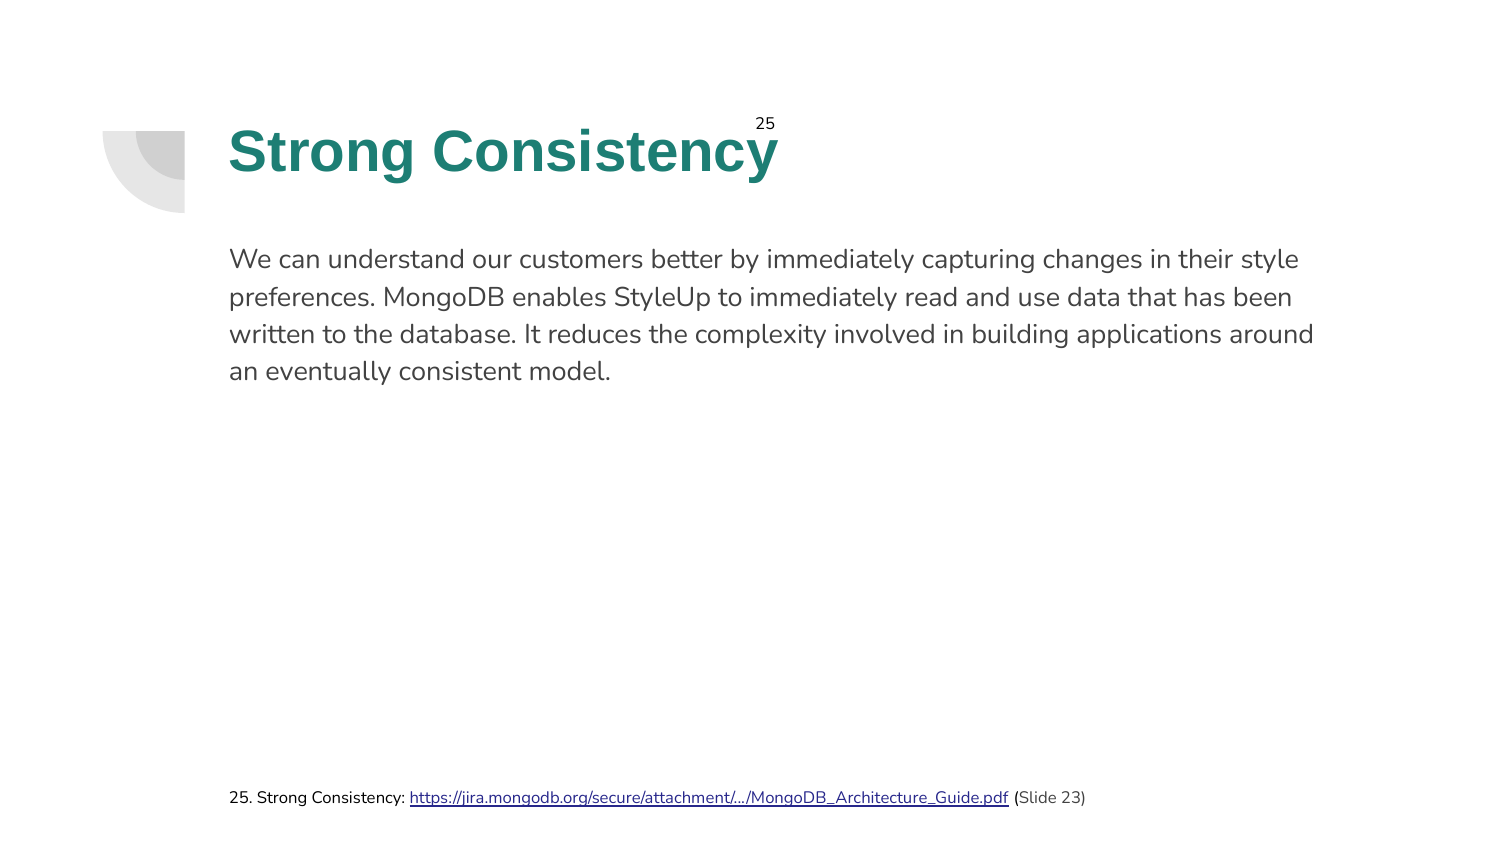

# Strong Consistency
25
We can understand our customers better by immediately capturing changes in their style preferences. MongoDB enables StyleUp to immediately read and use data that has been written to the database. It reduces the complexity involved in building applications around an eventually consistent model.
25. Strong Consistency: https://jira.mongodb.org/secure/attachment/.../MongoDB_Architecture_Guide.pdf (Slide 23)